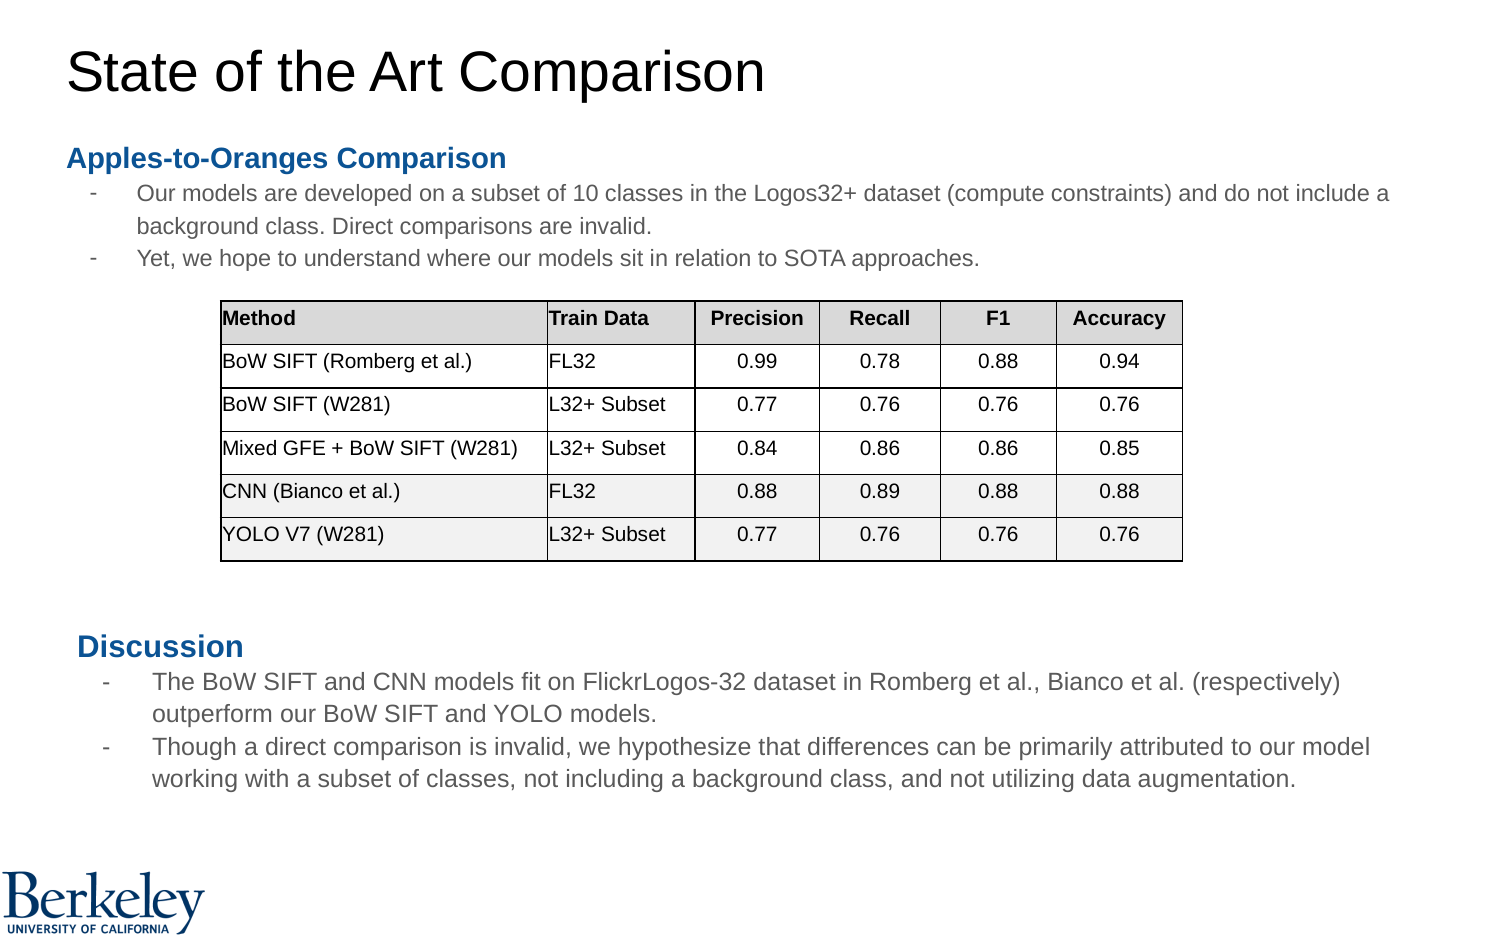

# State of the Art Comparison
Apples-to-Oranges Comparison
Our models are developed on a subset of 10 classes in the Logos32+ dataset (compute constraints) and do not include a background class. Direct comparisons are invalid.
Yet, we hope to understand where our models sit in relation to SOTA approaches.
| Method | Train Data | Precision | Recall | F1 | Accuracy |
| --- | --- | --- | --- | --- | --- |
| BoW SIFT (Romberg et al.) | FL32 | 0.99 | 0.78 | 0.88 | 0.94 |
| BoW SIFT (W281) | L32+ Subset | 0.77 | 0.76 | 0.76 | 0.76 |
| Mixed GFE + BoW SIFT (W281) | L32+ Subset | 0.84 | 0.86 | 0.86 | 0.85 |
| CNN (Bianco et al.) | FL32 | 0.88 | 0.89 | 0.88 | 0.88 |
| YOLO V7 (W281) | L32+ Subset | 0.77 | 0.76 | 0.76 | 0.76 |
Discussion
The BoW SIFT and CNN models fit on FlickrLogos-32 dataset in Romberg et al., Bianco et al. (respectively) outperform our BoW SIFT and YOLO models.
Though a direct comparison is invalid, we hypothesize that differences can be primarily attributed to our model working with a subset of classes, not including a background class, and not utilizing data augmentation.
15